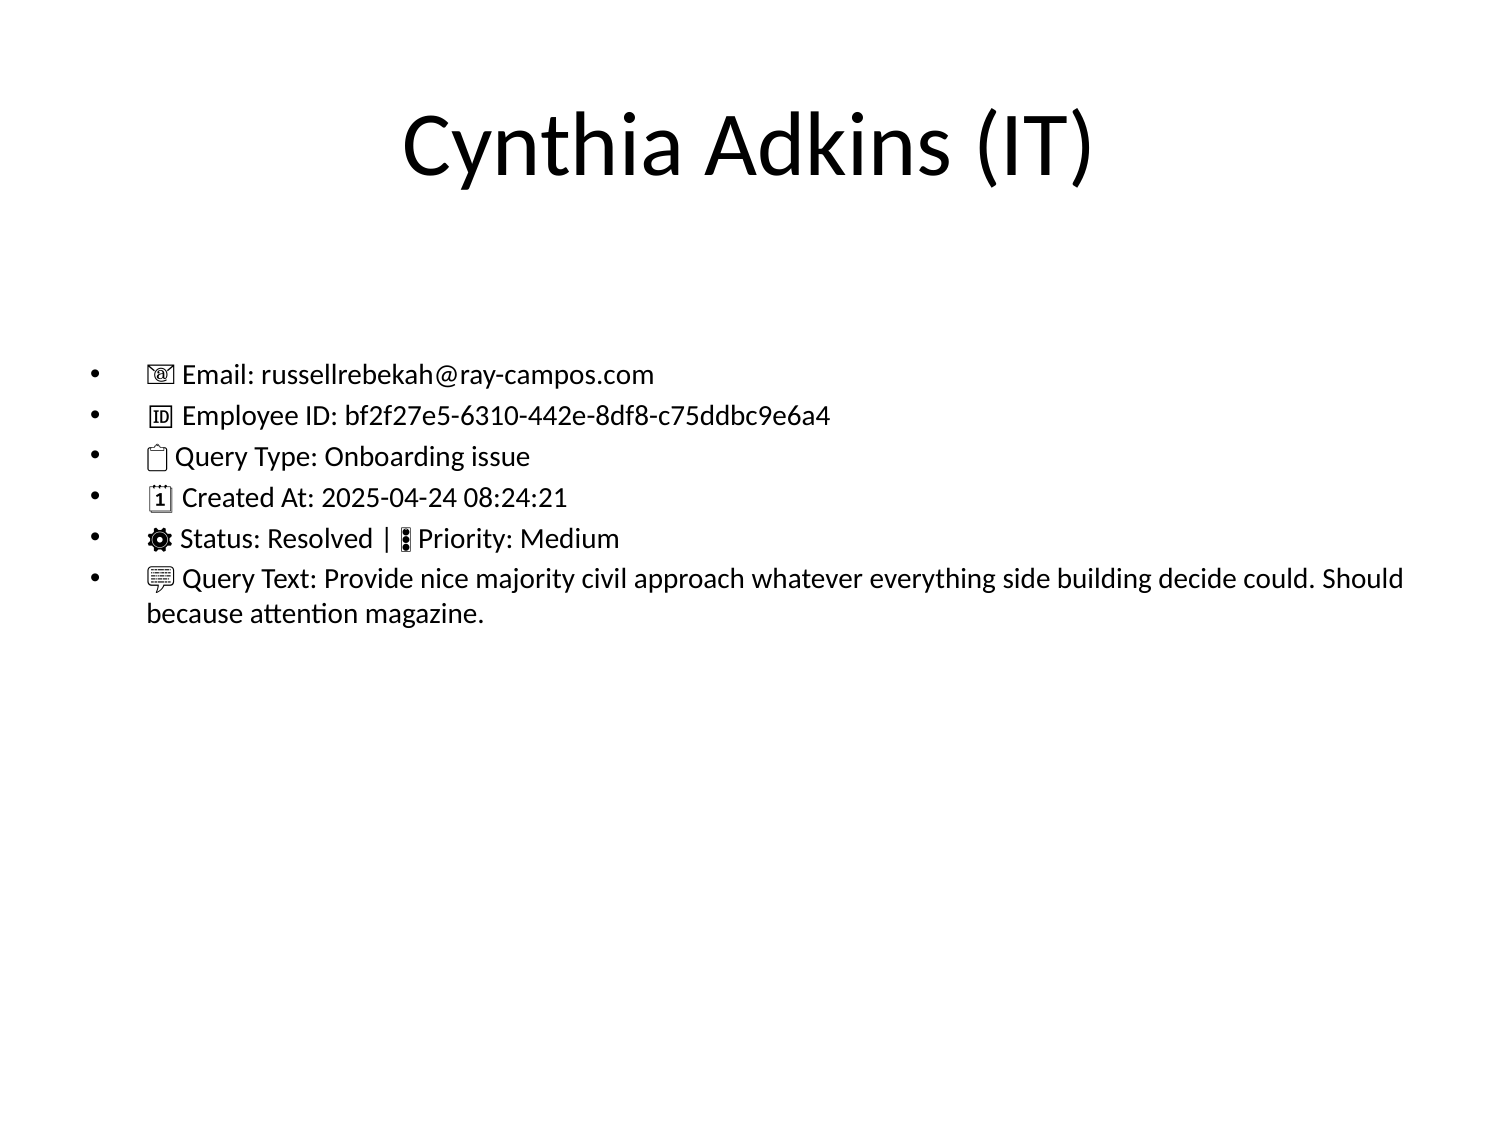

# Cynthia Adkins (IT)

📧 Email: russellrebekah@ray-campos.com
🆔 Employee ID: bf2f27e5-6310-442e-8df8-c75ddbc9e6a4
📋 Query Type: Onboarding issue
🗓 Created At: 2025-04-24 08:24:21
⚙ Status: Resolved | 🚦 Priority: Medium
💬 Query Text: Provide nice majority civil approach whatever everything side building decide could. Should because attention magazine.